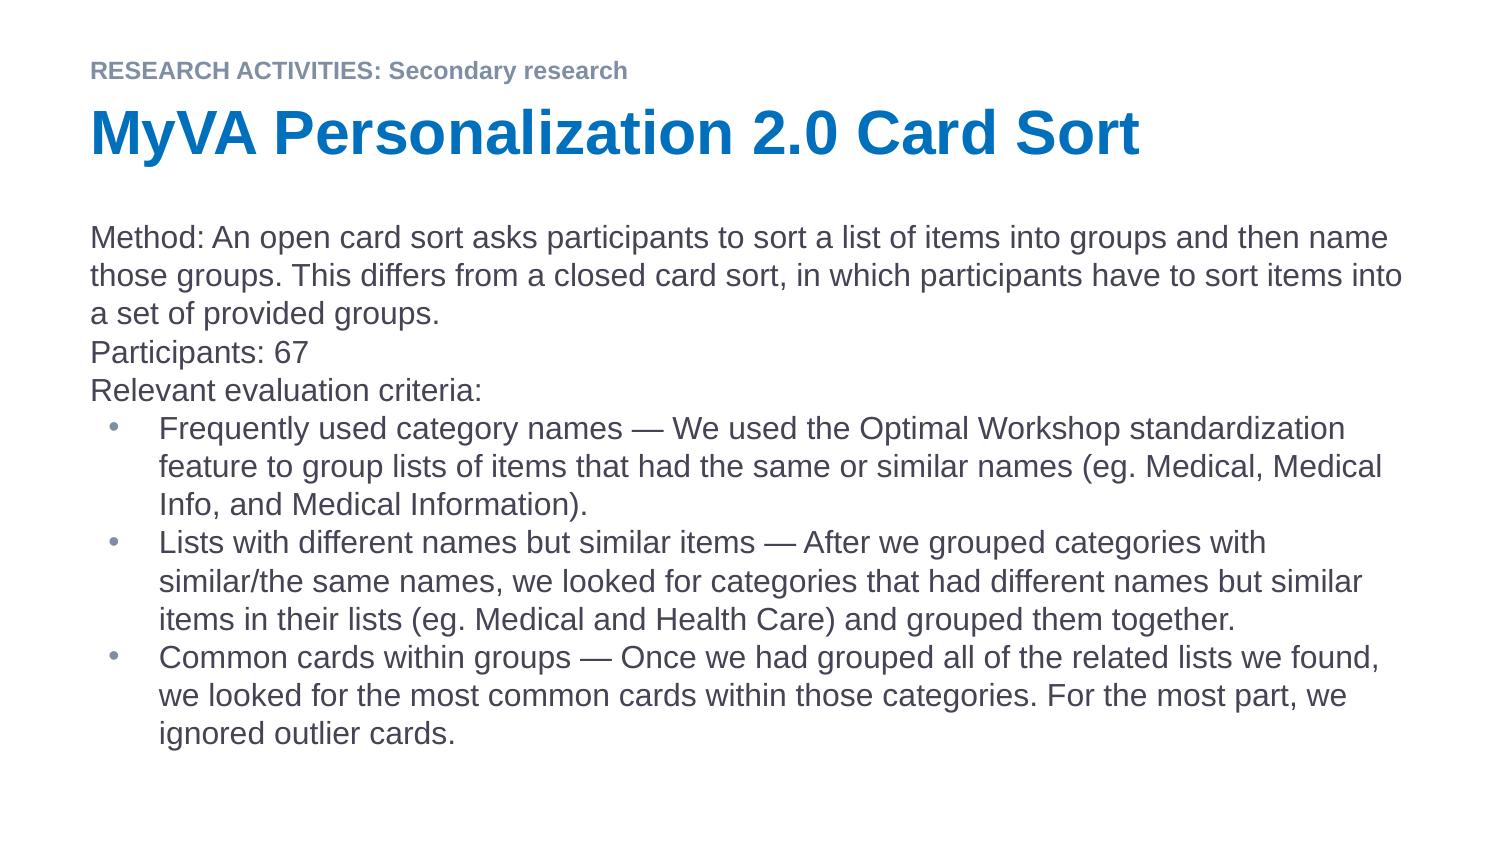

RESEARCH ACTIVITIES: Secondary research

# MyVA Personalization 2.0 Card Sort
Method: An open card sort asks participants to sort a list of items into groups and then name those groups. This differs from a closed card sort, in which participants have to sort items into a set of provided groups.
Participants: 67
Relevant evaluation criteria:
Frequently used category names — We used the Optimal Workshop standardization feature to group lists of items that had the same or similar names (eg. Medical, Medical Info, and Medical Information).
Lists with different names but similar items — After we grouped categories with similar/the same names, we looked for categories that had different names but similar items in their lists (eg. Medical and Health Care) and grouped them together.
Common cards within groups — Once we had grouped all of the related lists we found, we looked for the most common cards within those categories. For the most part, we ignored outlier cards.